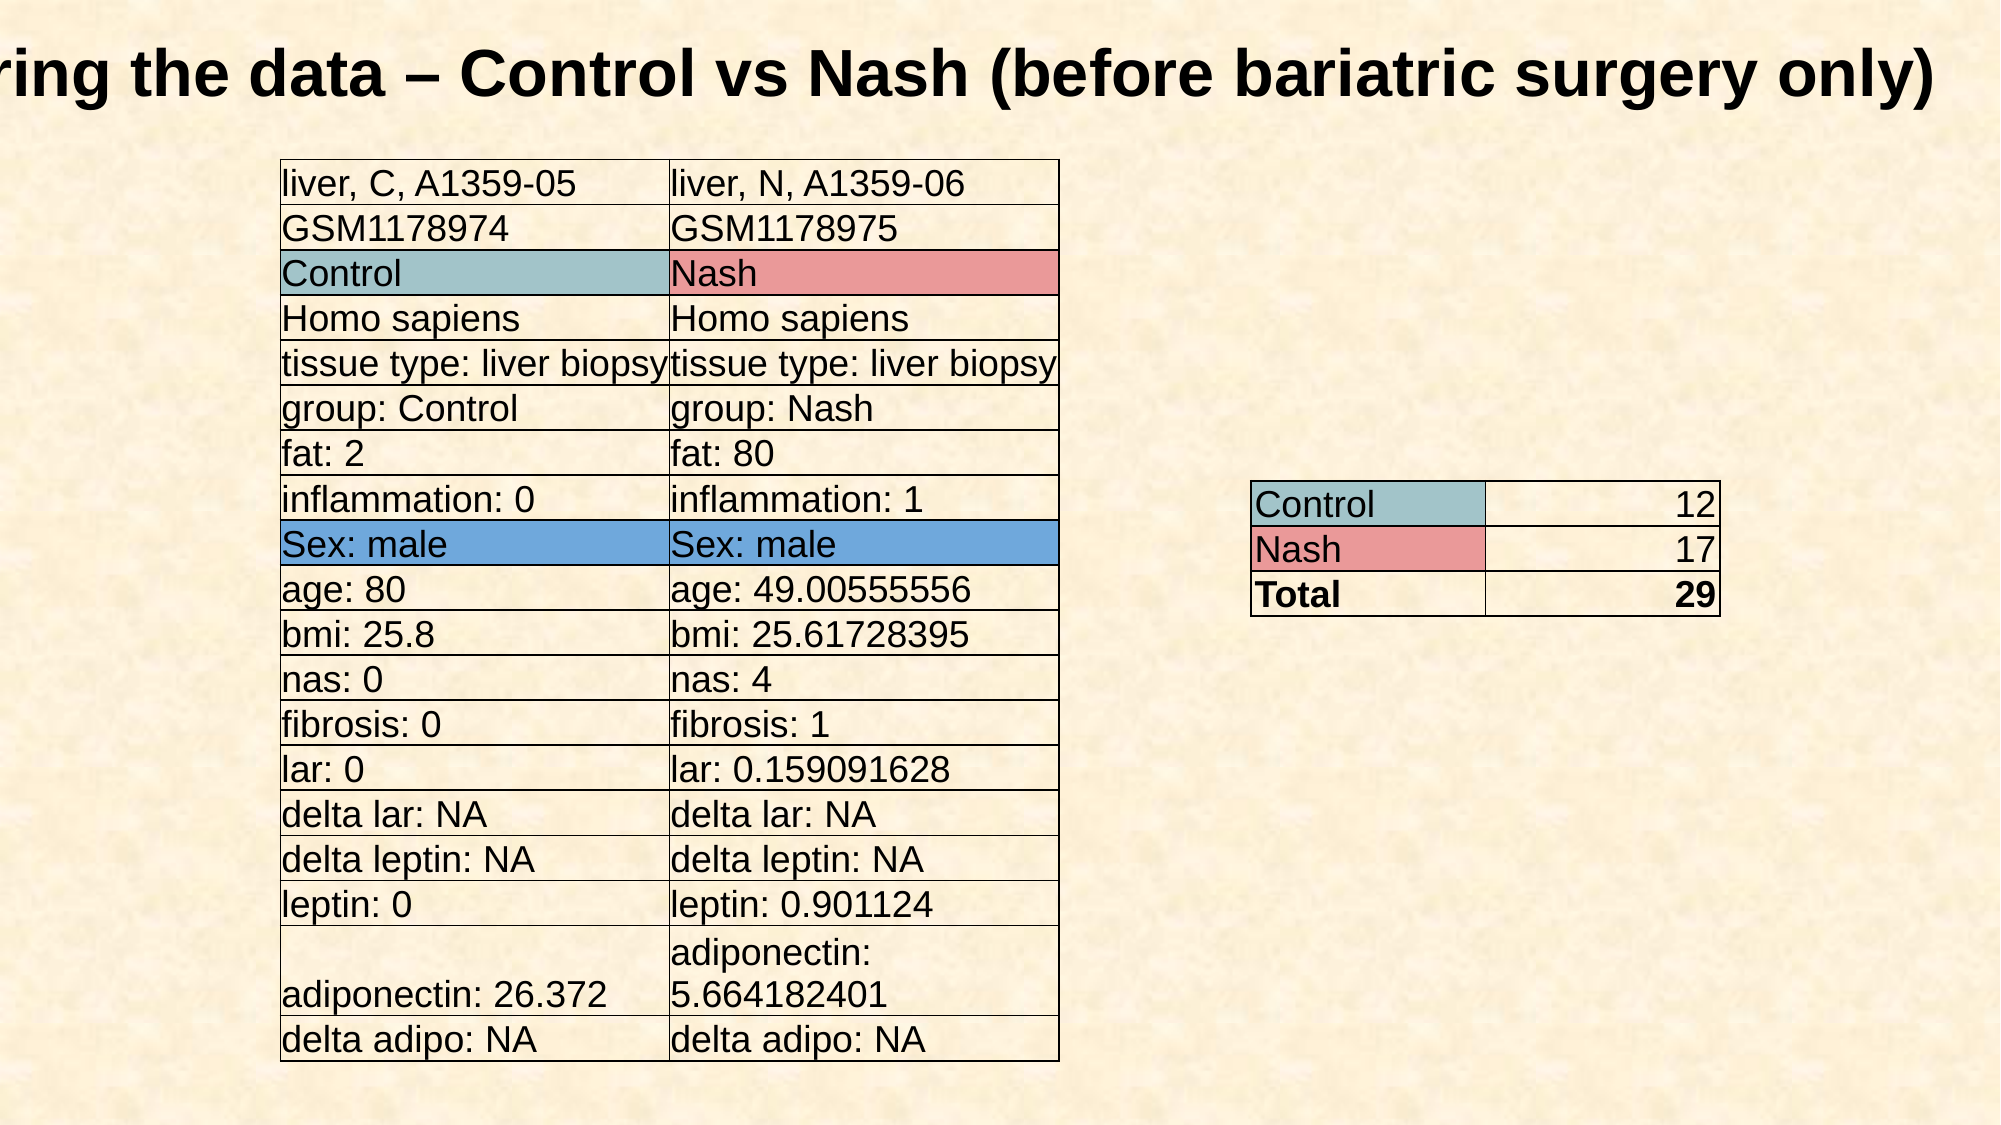

Filtering the data – Control vs Nash (before bariatric surgery only)
| liver, C, A1359-05 | liver, N, A1359-06 |
| --- | --- |
| GSM1178974 | GSM1178975 |
| Control | Nash |
| Homo sapiens | Homo sapiens |
| tissue type: liver biopsy | tissue type: liver biopsy |
| group: Control | group: Nash |
| fat: 2 | fat: 80 |
| inflammation: 0 | inflammation: 1 |
| Sex: male | Sex: male |
| age: 80 | age: 49.00555556 |
| bmi: 25.8 | bmi: 25.61728395 |
| nas: 0 | nas: 4 |
| fibrosis: 0 | fibrosis: 1 |
| lar: 0 | lar: 0.159091628 |
| delta lar: NA | delta lar: NA |
| delta leptin: NA | delta leptin: NA |
| leptin: 0 | leptin: 0.901124 |
| adiponectin: 26.372 | adiponectin: 5.664182401 |
| delta adipo: NA | delta adipo: NA |
| Control | 12 |
| --- | --- |
| Nash | 17 |
| Total | 29 |